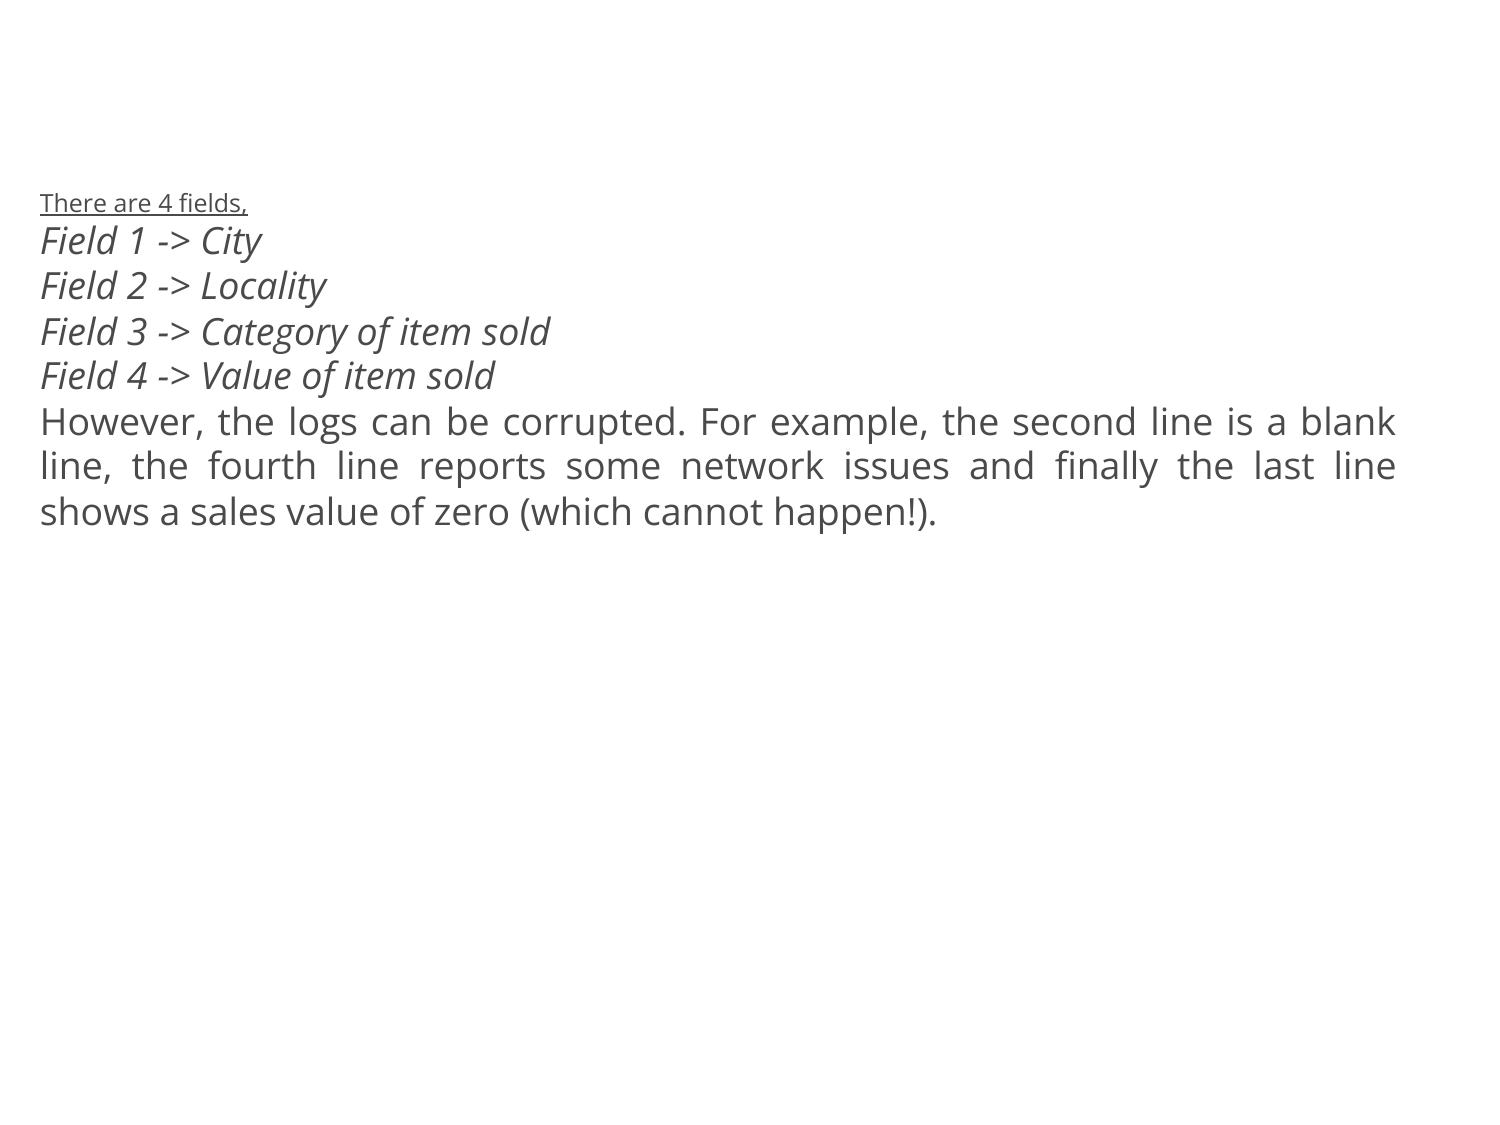

There are 4 fields,
Field 1 -> City
Field 2 -> Locality
Field 3 -> Category of item sold
Field 4 -> Value of item sold
However, the logs can be corrupted. For example, the second line is a blank line, the fourth line reports some network issues and finally the last line shows a sales value of zero (which cannot happen!).